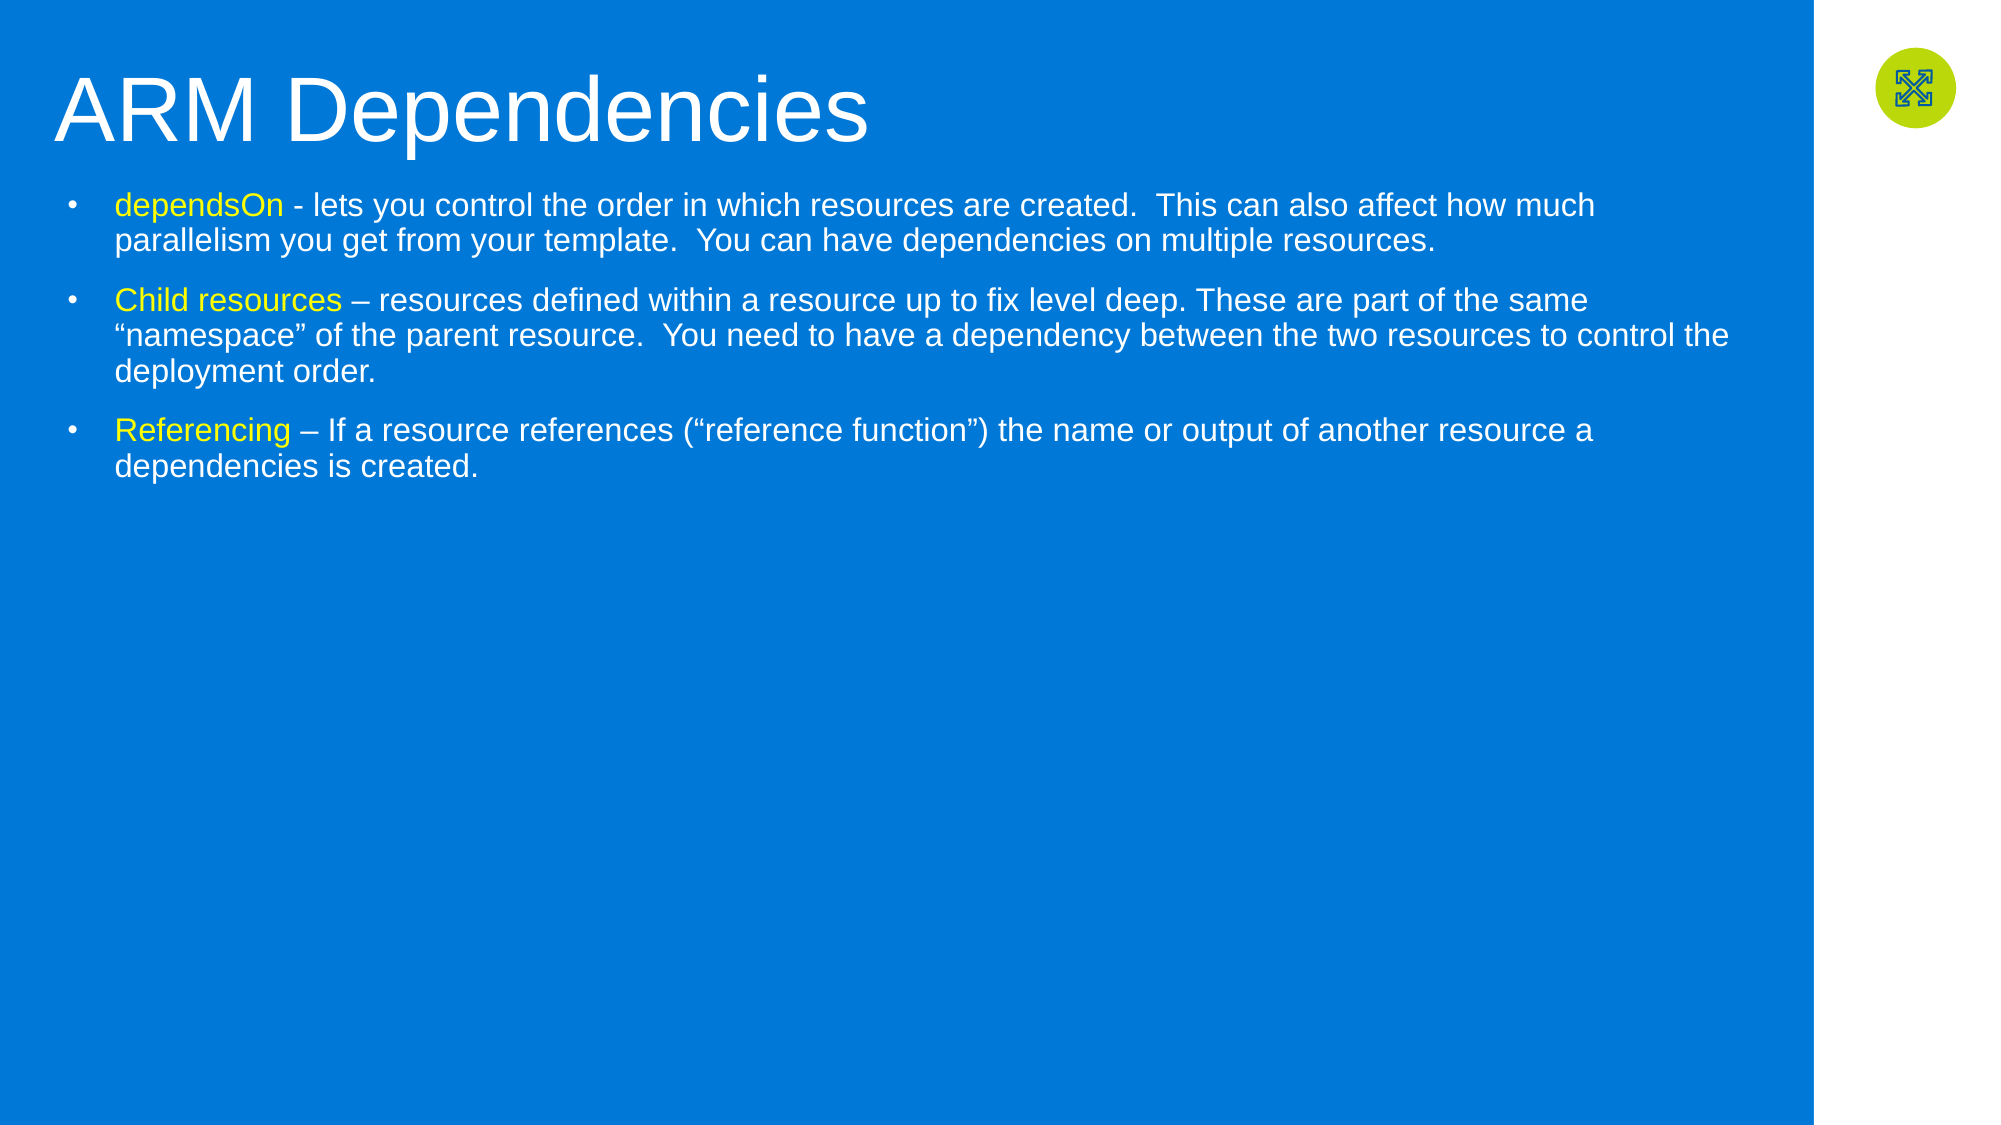

# ARM Dependencies

dependsOn - lets you control the order in which resources are created.  This can also affect how much parallelism you get from your template.  You can have dependencies on multiple resources.
Child resources – resources defined within a resource up to fix level deep. These are part of the same “namespace” of the parent resource.  You need to have a dependency between the two resources to control the deployment order.
Referencing – If a resource references (“reference function”) the name or output of another resource a dependencies is created.